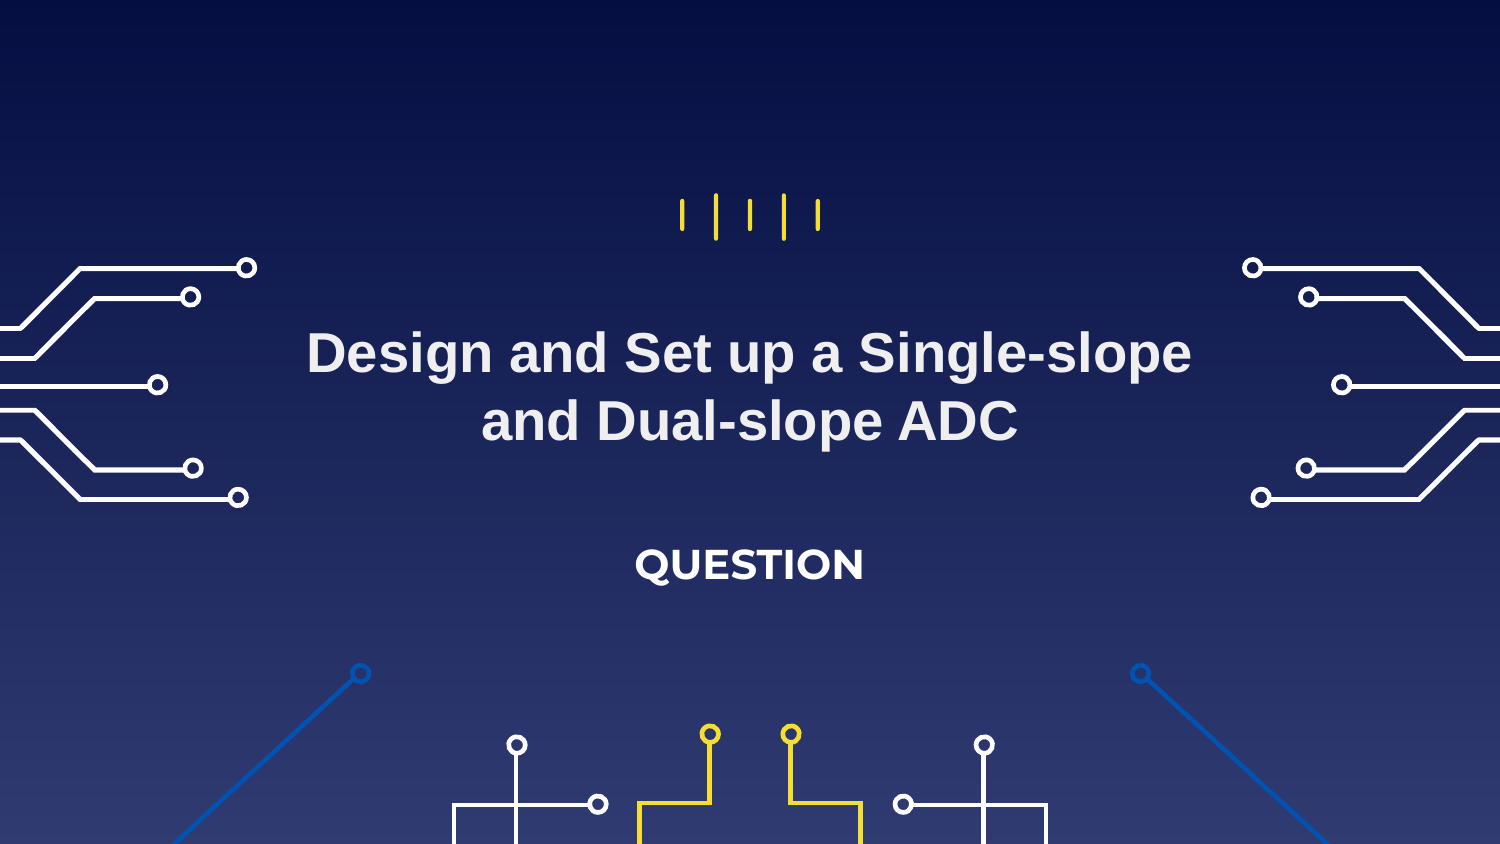

Design and Set up a Single-slope and Dual-slope ADC
# QUESTION